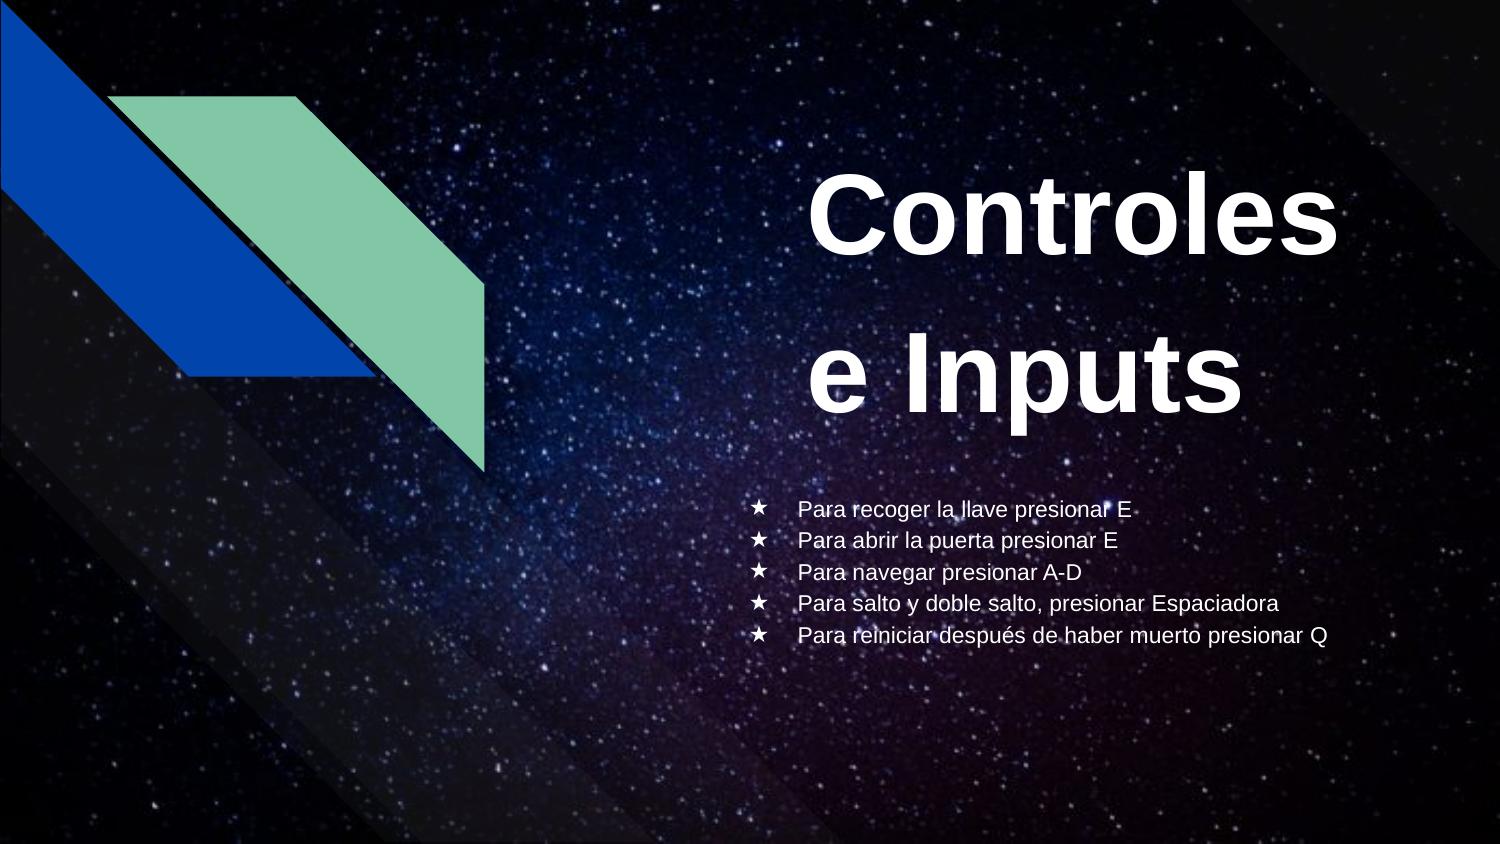

Controles e Inputs

Para recoger la llave presionar E
Para abrir la puerta presionar E
Para navegar presionar A-D
Para salto y doble salto, presionar Espaciadora
Para reiniciar después de haber muerto presionar Q